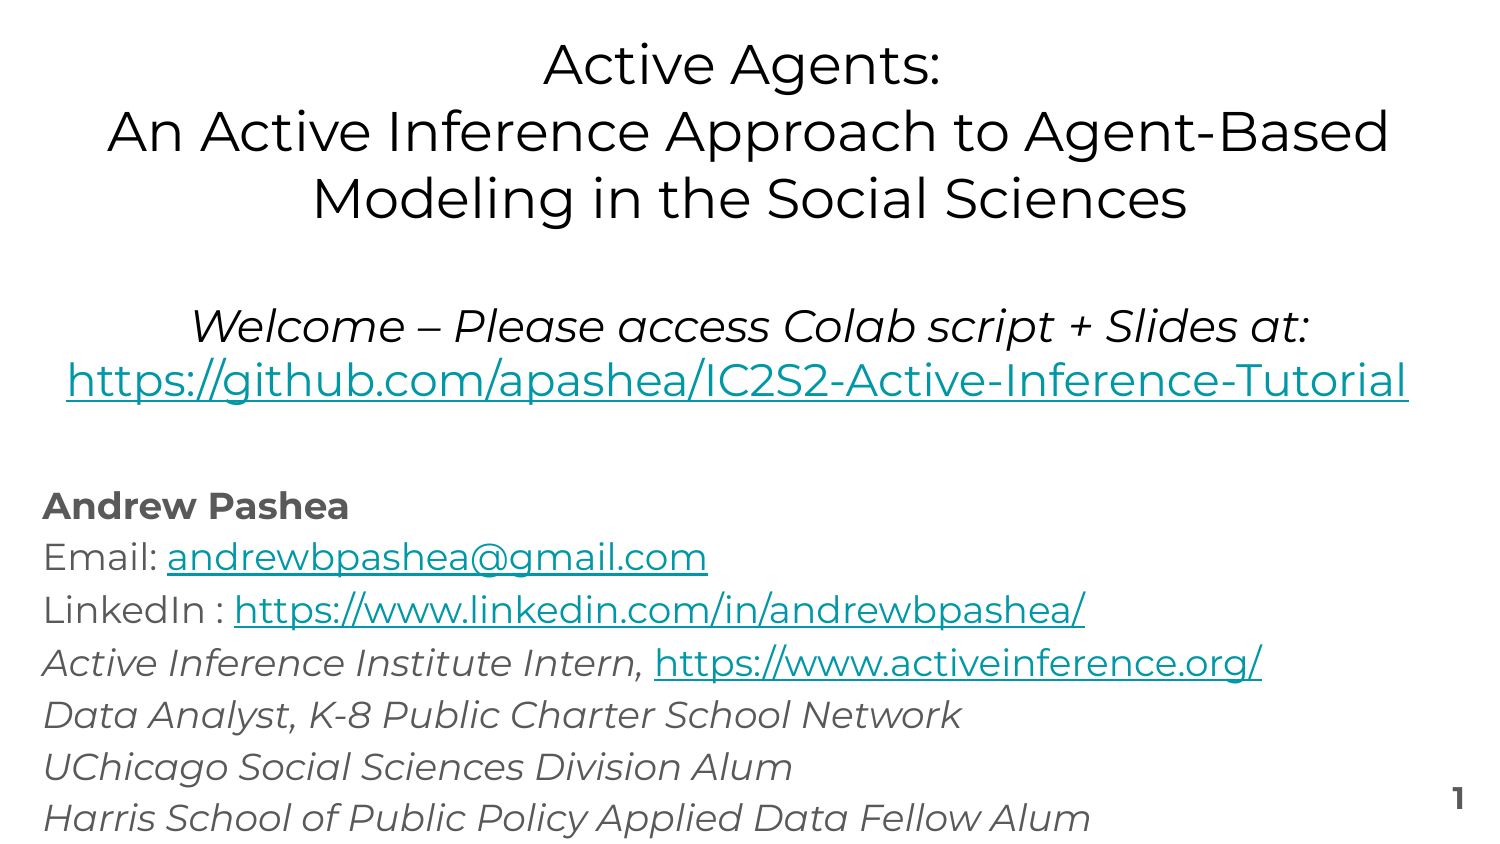

# Active Agents:
An Active Inference Approach to Agent-Based Modeling in the Social Sciences

Welcome – Please access Colab script + Slides at:
https://github.com/apashea/IC2S2-Active-Inference-Tutorial
Andrew Pashea
Email: andrewbpashea@gmail.com
LinkedIn : https://www.linkedin.com/in/andrewbpashea/
Active Inference Institute Intern, https://www.activeinference.org/
Data Analyst, K-8 Public Charter School Network
UChicago Social Sciences Division Alum
Harris School of Public Policy Applied Data Fellow Alum

1